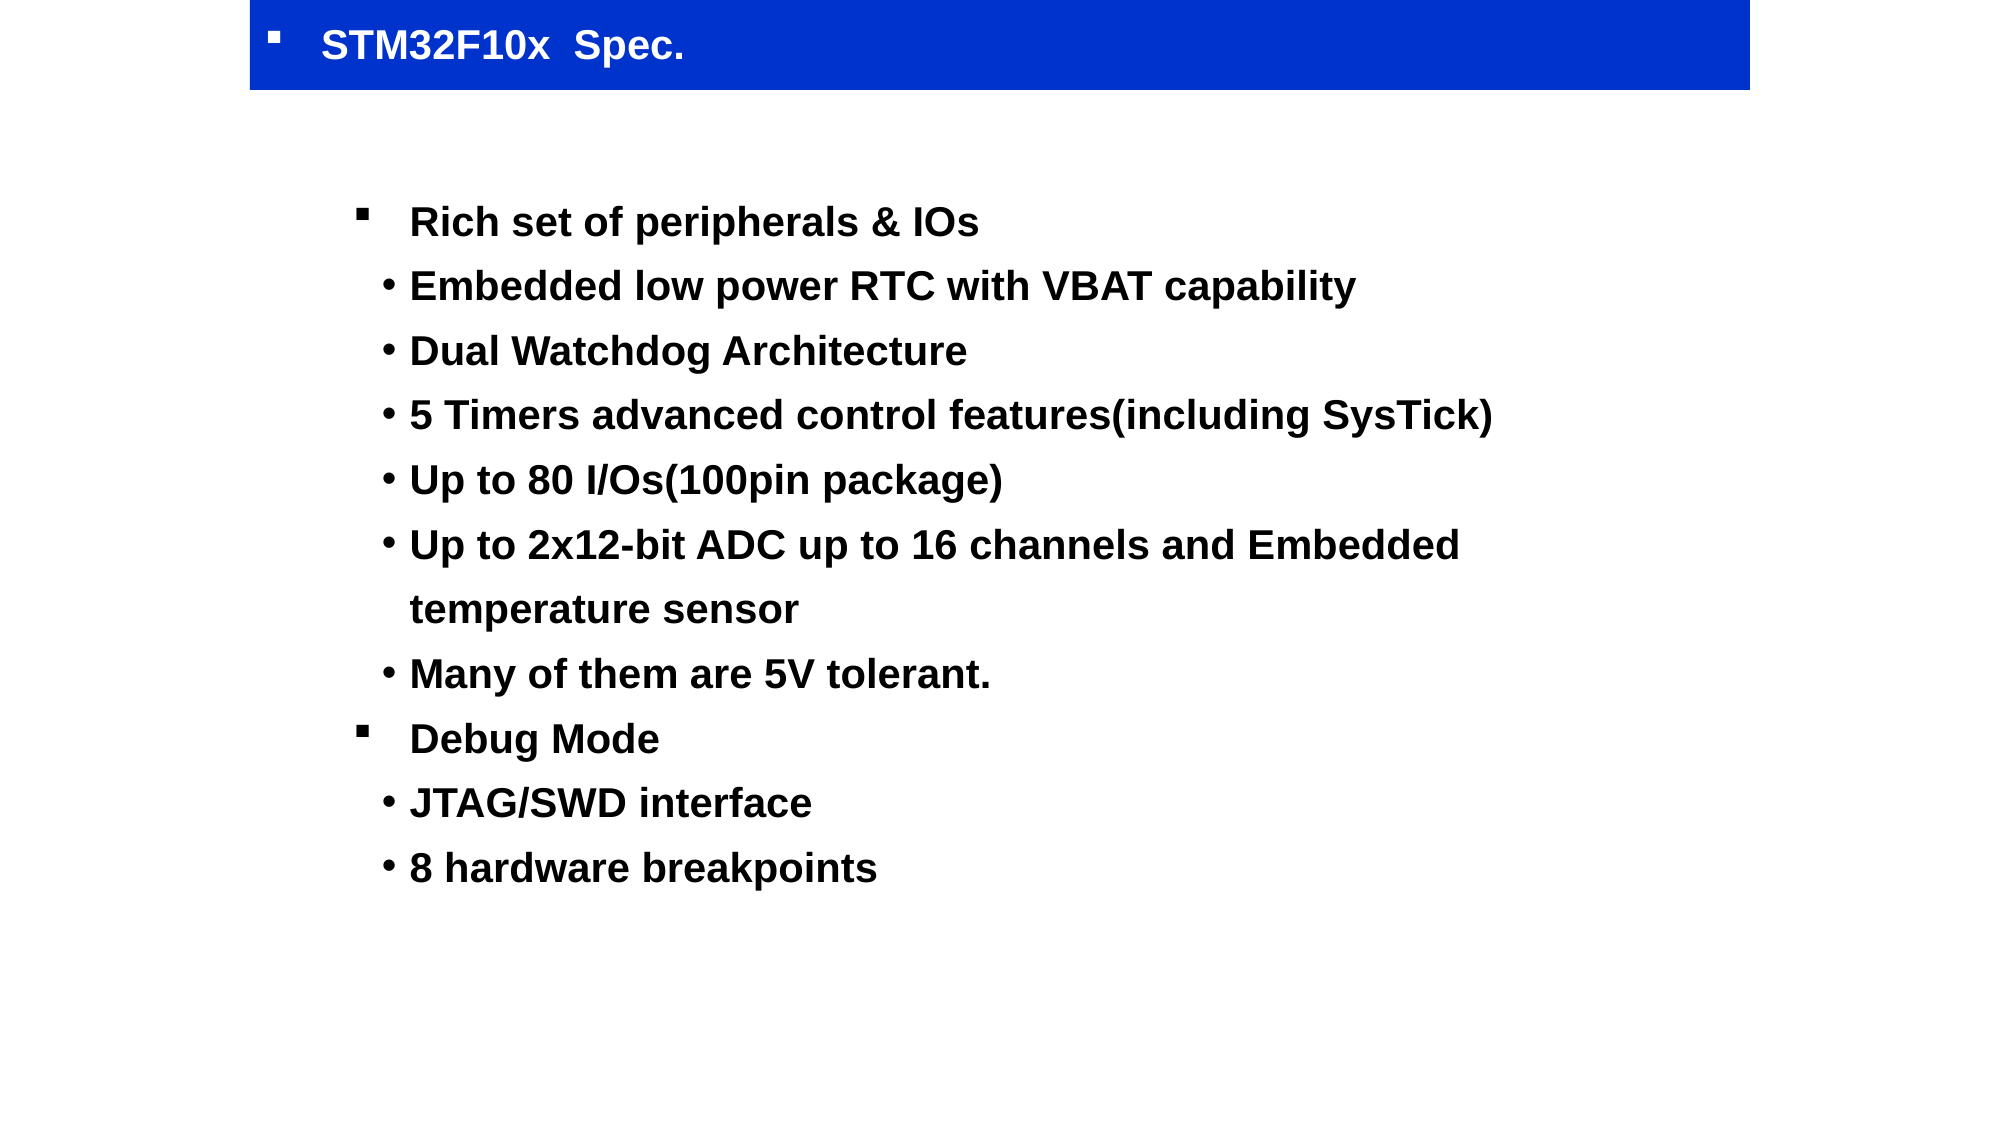

STM32F10x  Spec.
STM32F10x  Spec.
Rich set of peripherals & IOs
Embedded low power RTC with VBAT capability
Dual Watchdog Architecture
5 Timers advanced control features(including SysTick)
Up to 80 I/Os(100pin package)
Up to 2x12-bit ADC up to 16 channels and Embedded temperature sensor
Many of them are 5V tolerant.
Debug Mode
JTAG/SWD interface
8 hardware breakpoints